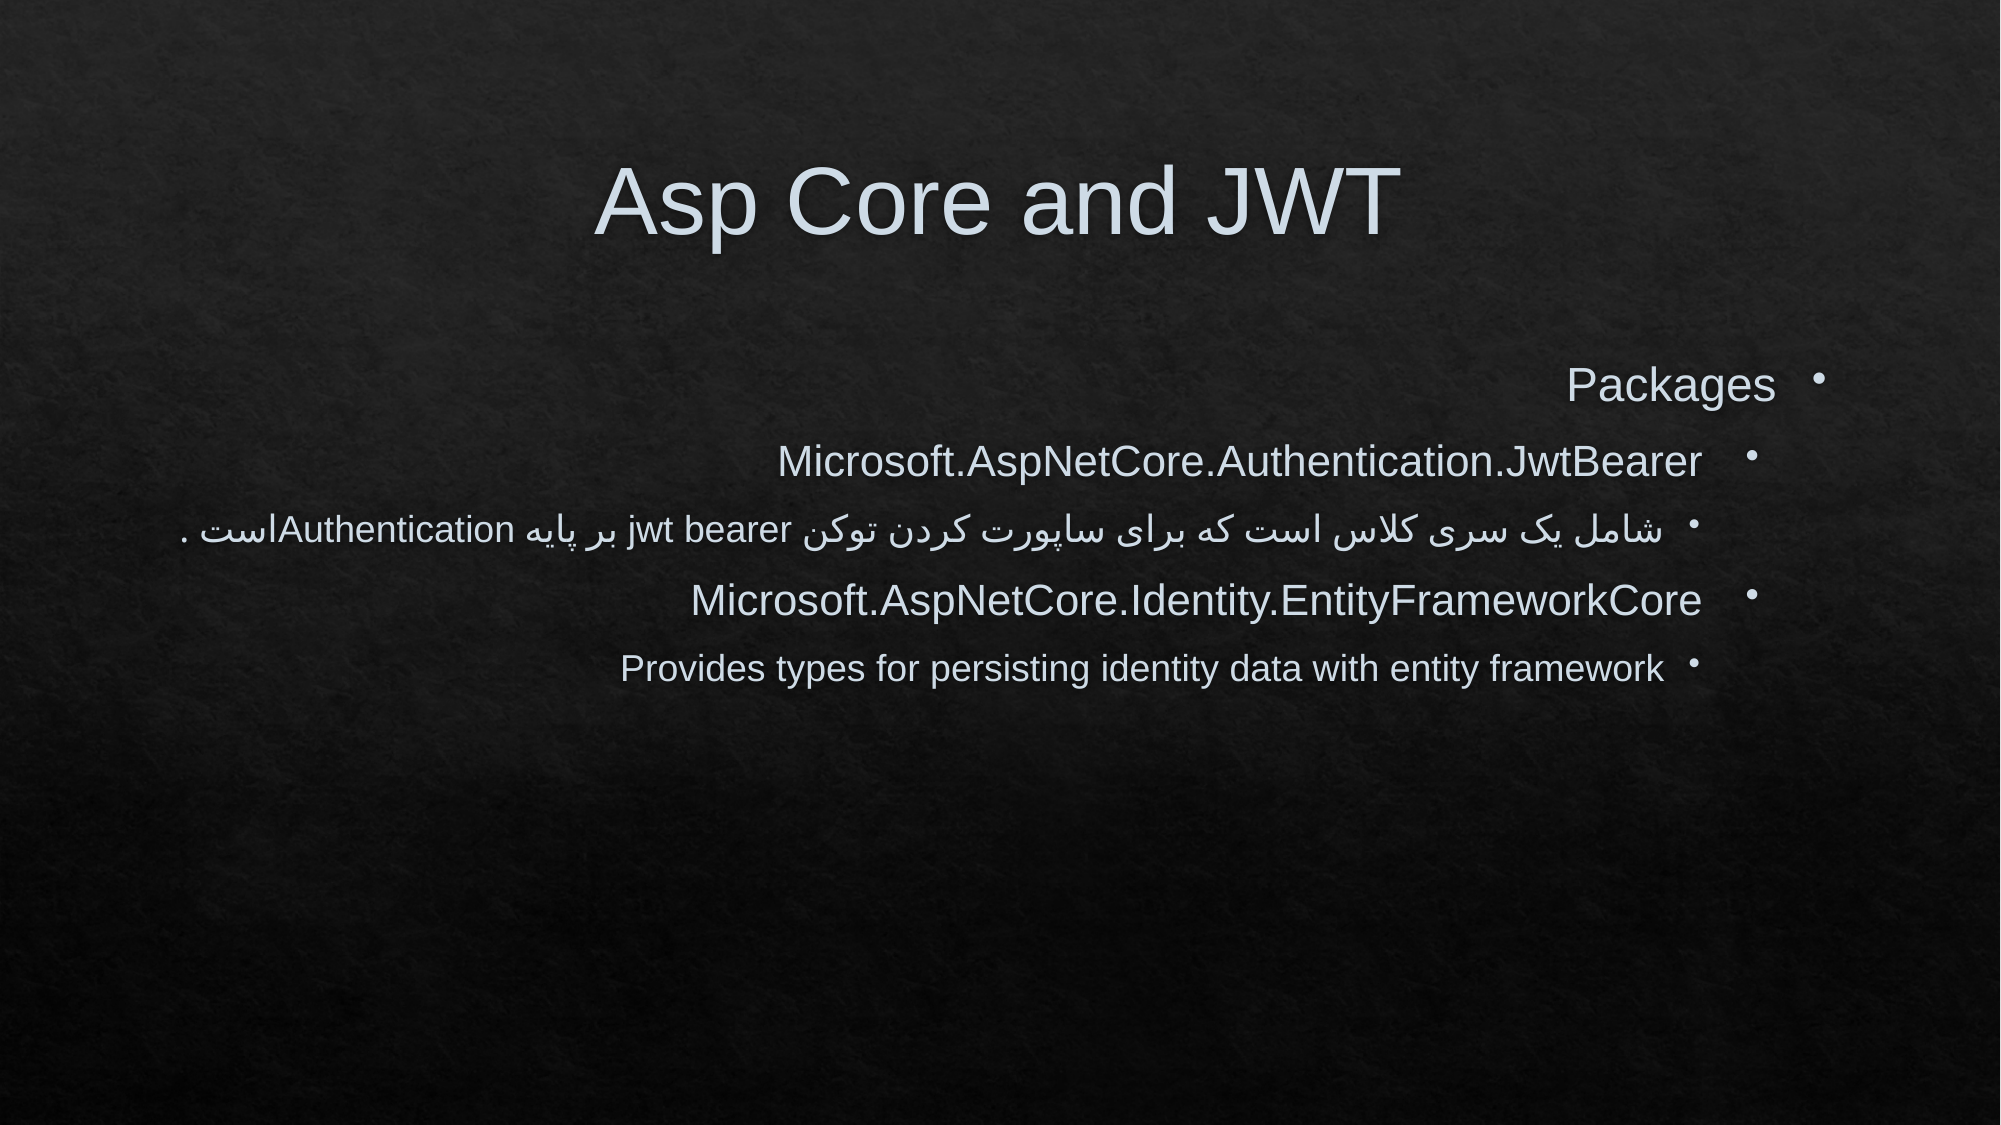

# Asp Core and JWT
Packages
 Microsoft.AspNetCore.Authentication.JwtBearer
شامل یک سری کلاس است که برای ساپورت کردن توکن jwt bearer بر پایه Authentication‌است .
 Microsoft.AspNetCore.Identity.EntityFrameworkCore
Provides types for persisting identity data with entity framework